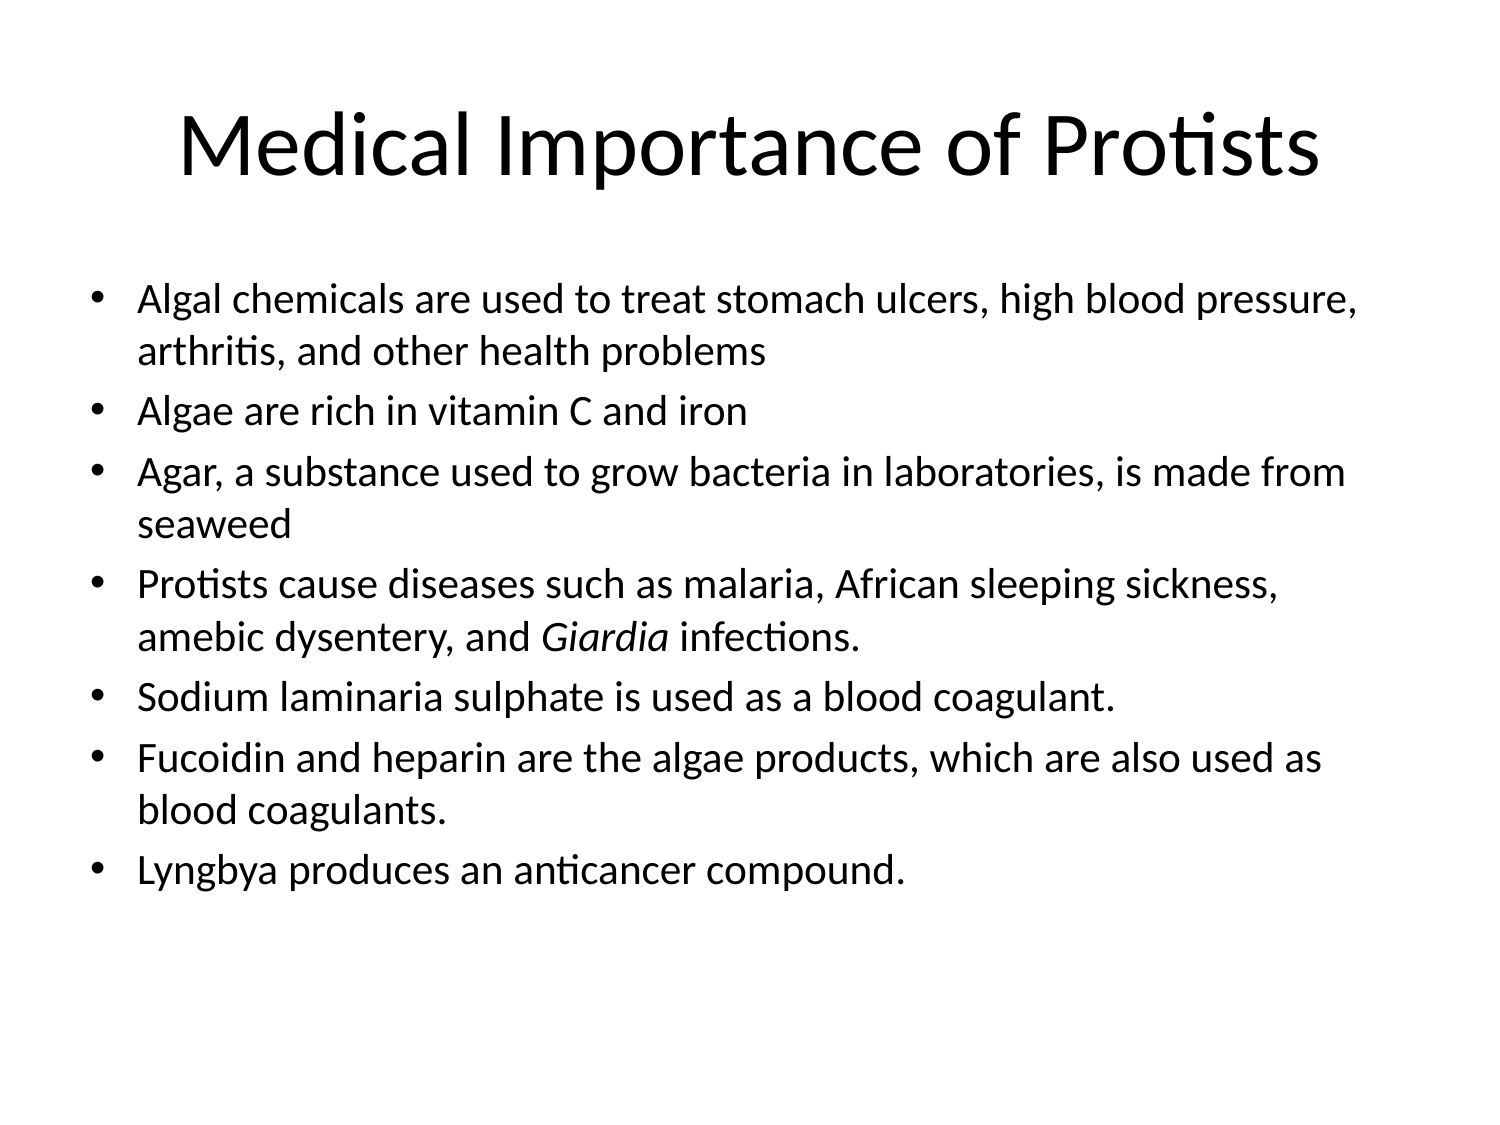

# Medical Importance of Protists
Algal chemicals are used to treat stomach ulcers, high blood pressure, arthritis, and other health problems
Algae are rich in vitamin C and iron
Agar, a substance used to grow bacteria in laboratories, is made from seaweed
Protists cause diseases such as malaria, African sleeping sickness, amebic dysentery, and Giardia infections.
Sodium laminaria sulphate is used as a blood coagulant.
Fucoidin and heparin are the algae products, which are also used as blood coagulants.
Lyngbya produces an anticancer compound.